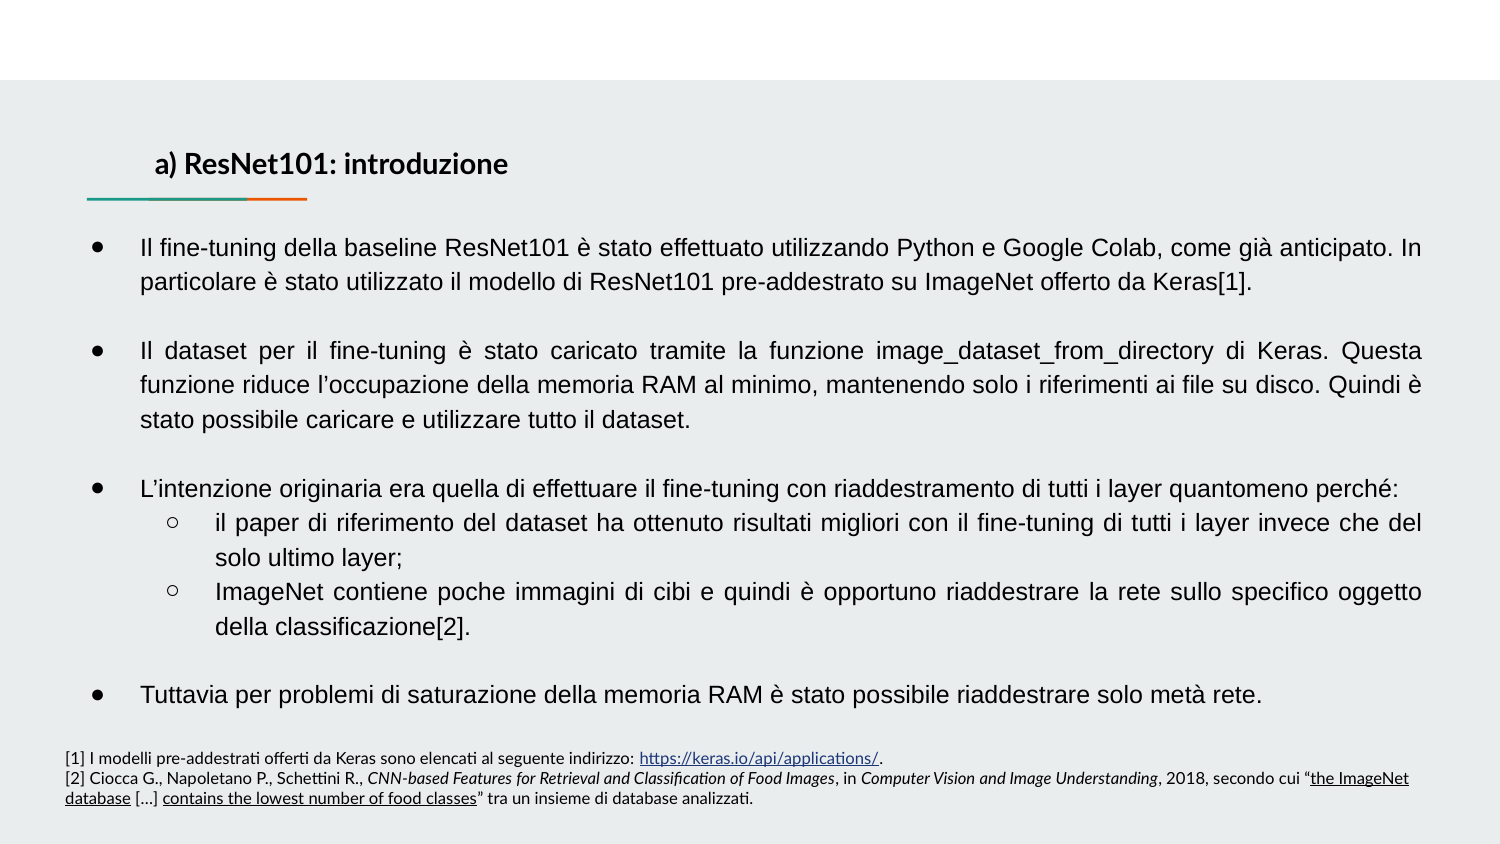

a) ResNet101: introduzione
Il fine-tuning della baseline ResNet101 è stato effettuato utilizzando Python e Google Colab, come già anticipato. In particolare è stato utilizzato il modello di ResNet101 pre-addestrato su ImageNet offerto da Keras[1].

Il dataset per il fine-tuning è stato caricato tramite la funzione image_dataset_from_directory di Keras. Questa funzione riduce l’occupazione della memoria RAM al minimo, mantenendo solo i riferimenti ai file su disco. Quindi è stato possibile caricare e utilizzare tutto il dataset.

L’intenzione originaria era quella di effettuare il fine-tuning con riaddestramento di tutti i layer quantomeno perché:
il paper di riferimento del dataset ha ottenuto risultati migliori con il fine-tuning di tutti i layer invece che del solo ultimo layer;
ImageNet contiene poche immagini di cibi e quindi è opportuno riaddestrare la rete sullo specifico oggetto della classificazione[2].

Tuttavia per problemi di saturazione della memoria RAM è stato possibile riaddestrare solo metà rete.
[1] I modelli pre-addestrati offerti da Keras sono elencati al seguente indirizzo: https://keras.io/api/applications/.
[2] Ciocca G., Napoletano P., Schettini R., CNN-based Features for Retrieval and Classification of Food Images, in Computer Vision and Image Understanding, 2018, secondo cui “the ImageNet database […] contains the lowest number of food classes” tra un insieme di database analizzati.